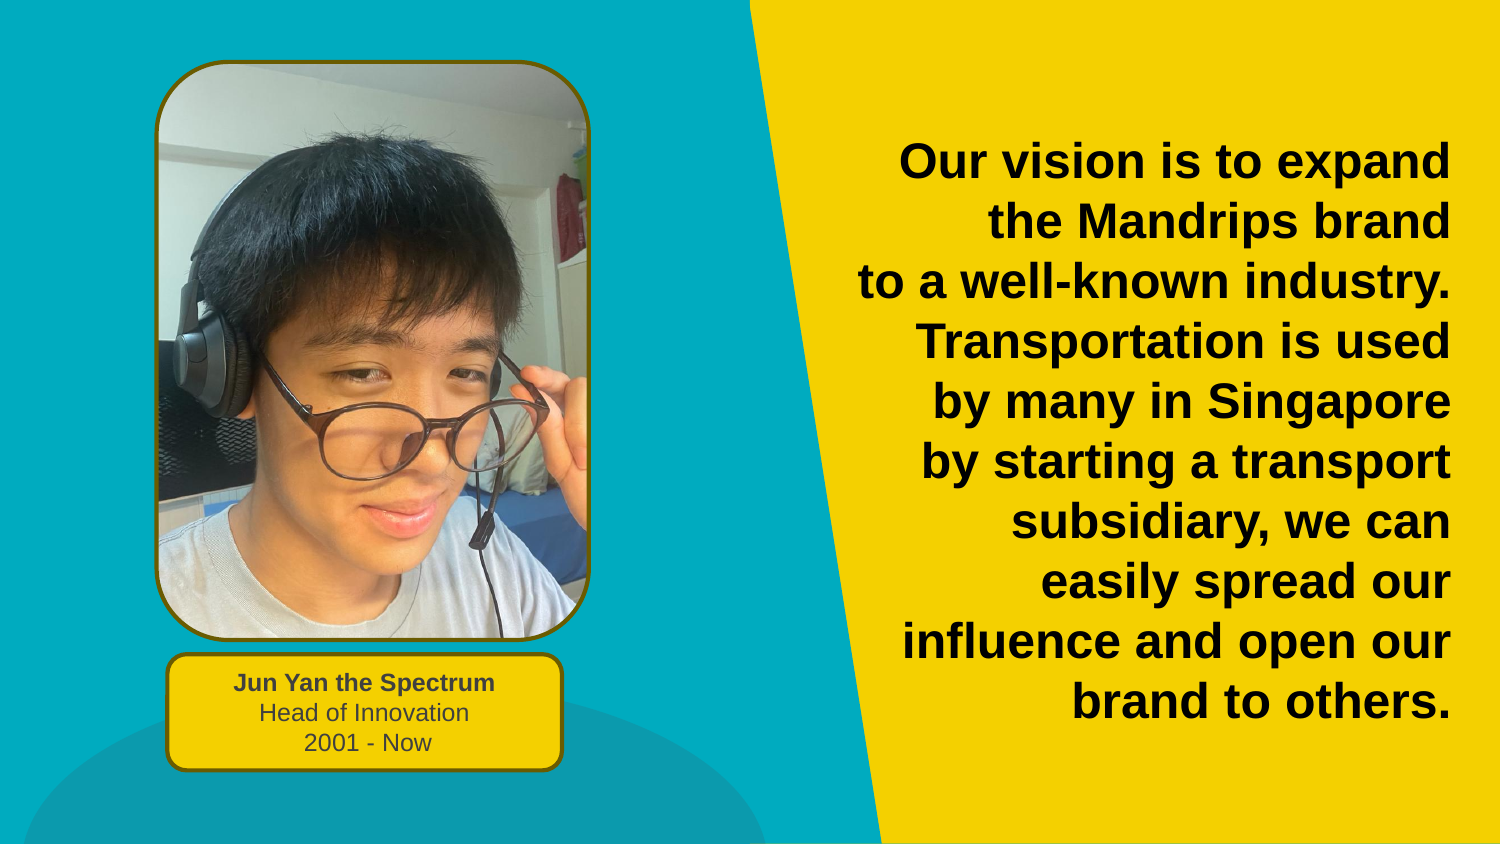

Our vision is to expand
the Mandrips brand
to a well-known industry. Transportation is used
by many in Singapore
by starting a transport
subsidiary, we can
easily spread our
influence and open our
brand to others.

Jun Yan the Spectrum
Head of Innovation
 2001 - Now